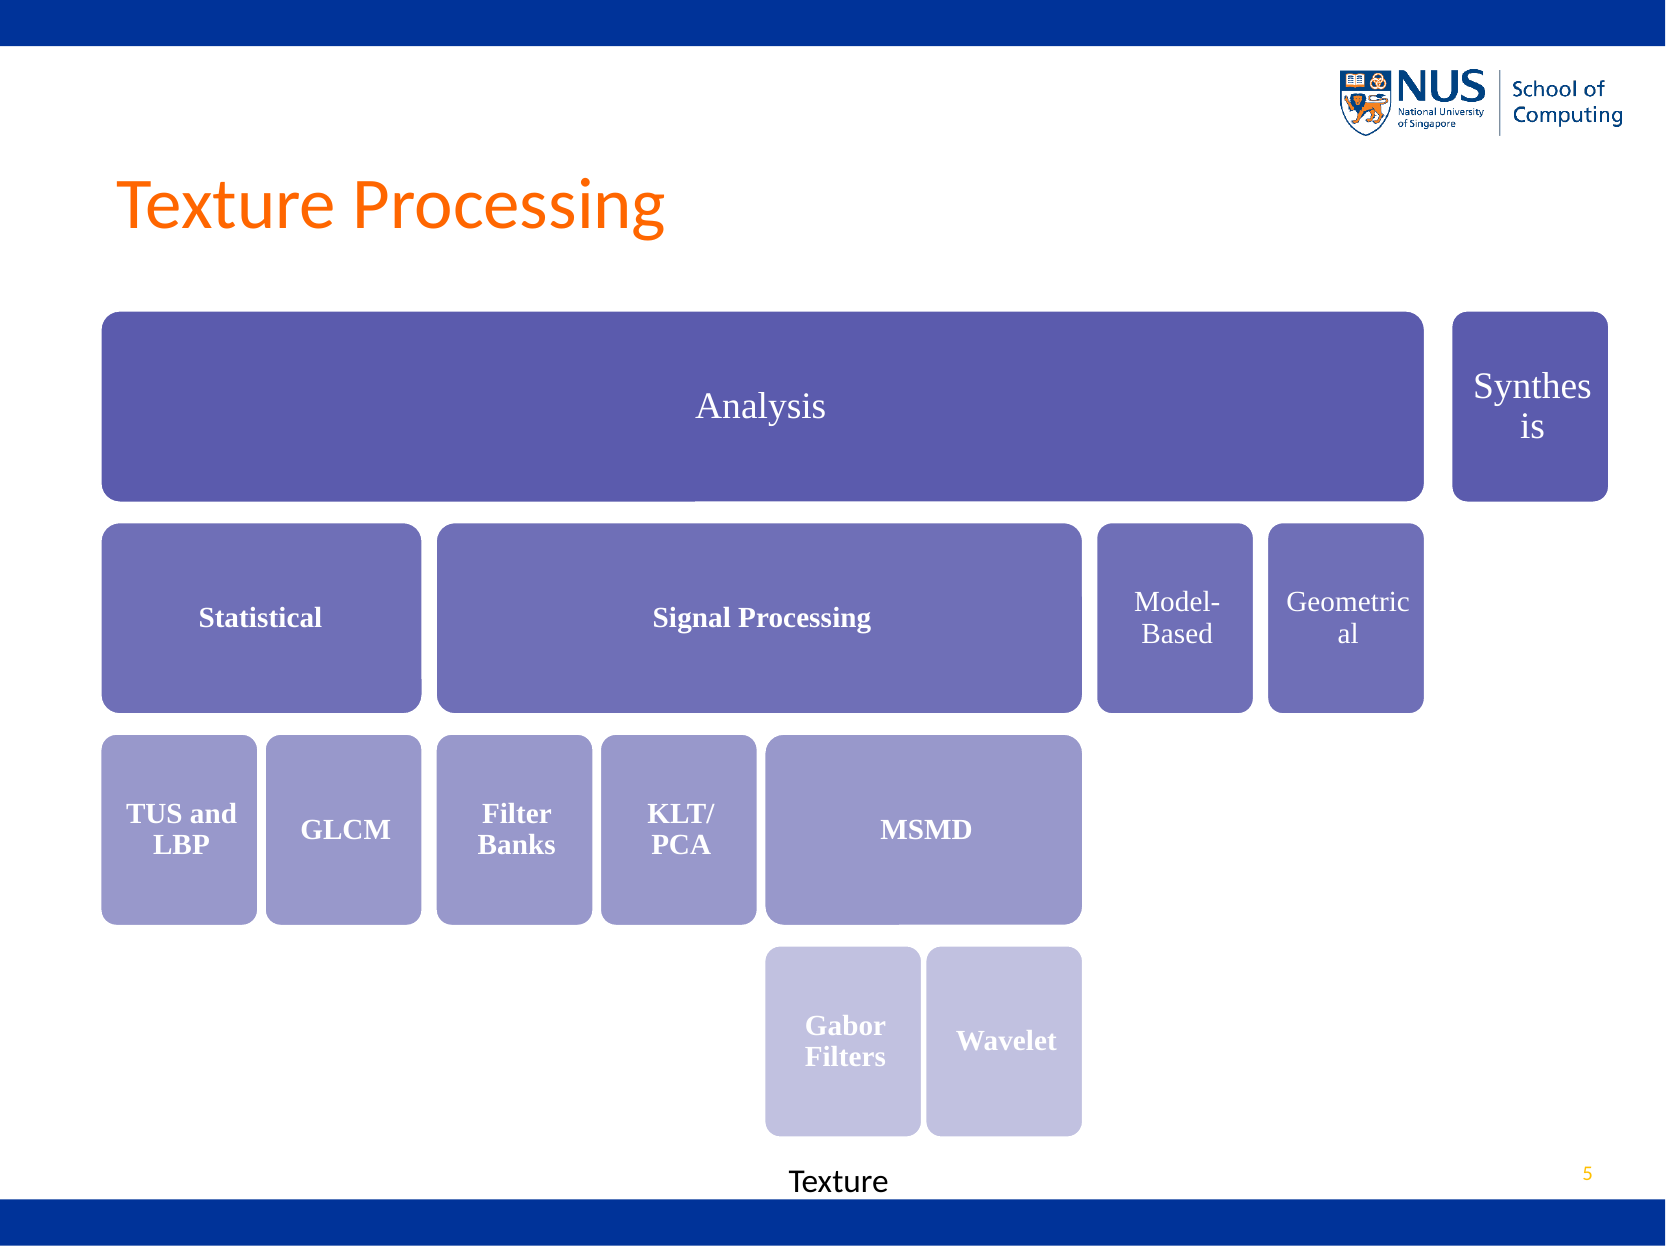

# Texture Processing
Analysis
Statistical
TUS and LBP
GLCM
Signal Processing
Filter Banks
KLT/PCA
MSMD
Gabor Filters
Wavelet
Model-Based
Geometrical
Synthesis
Texture
5